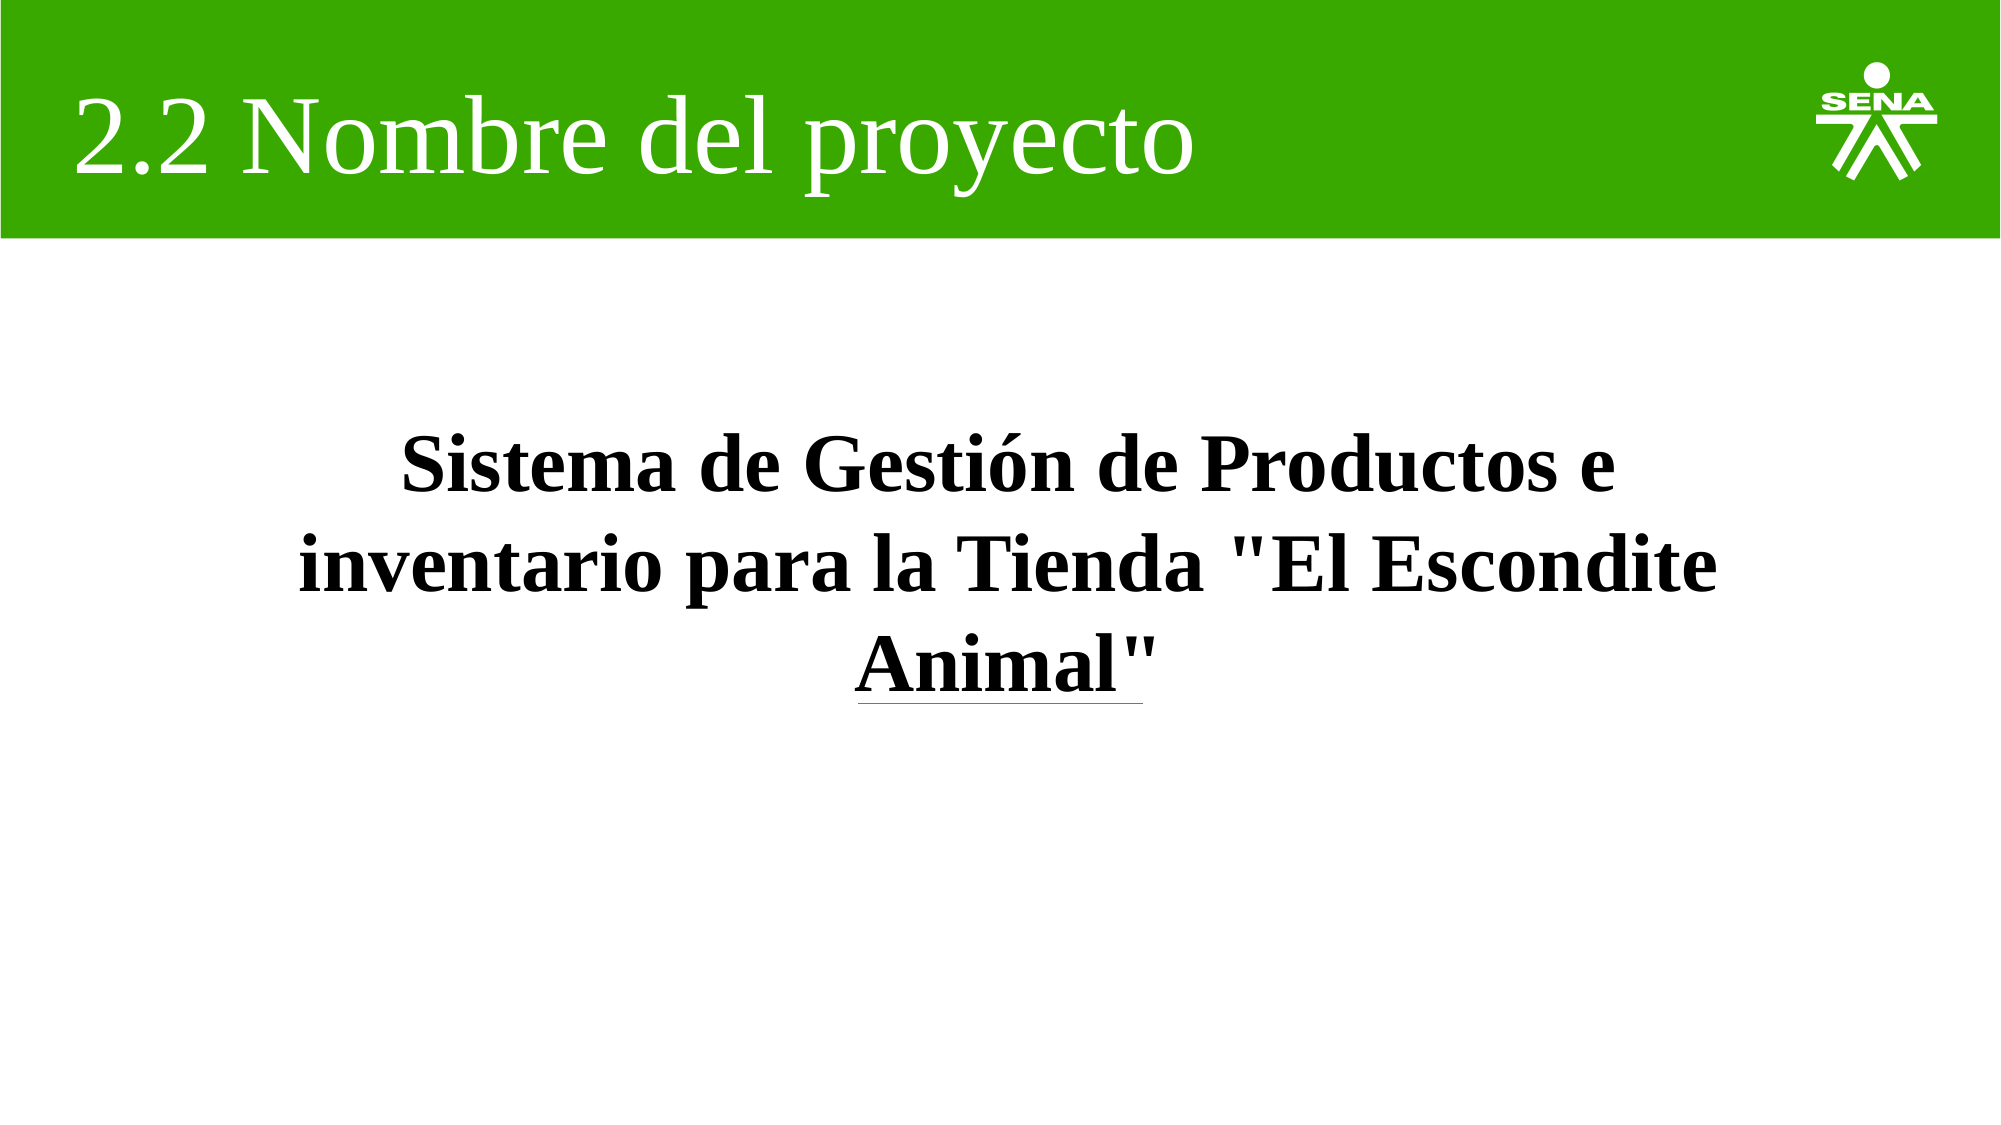

# 2.2 Nombre del proyecto
Sistema de Gestión de Productos e inventario para la Tienda "El Escondite Animal"